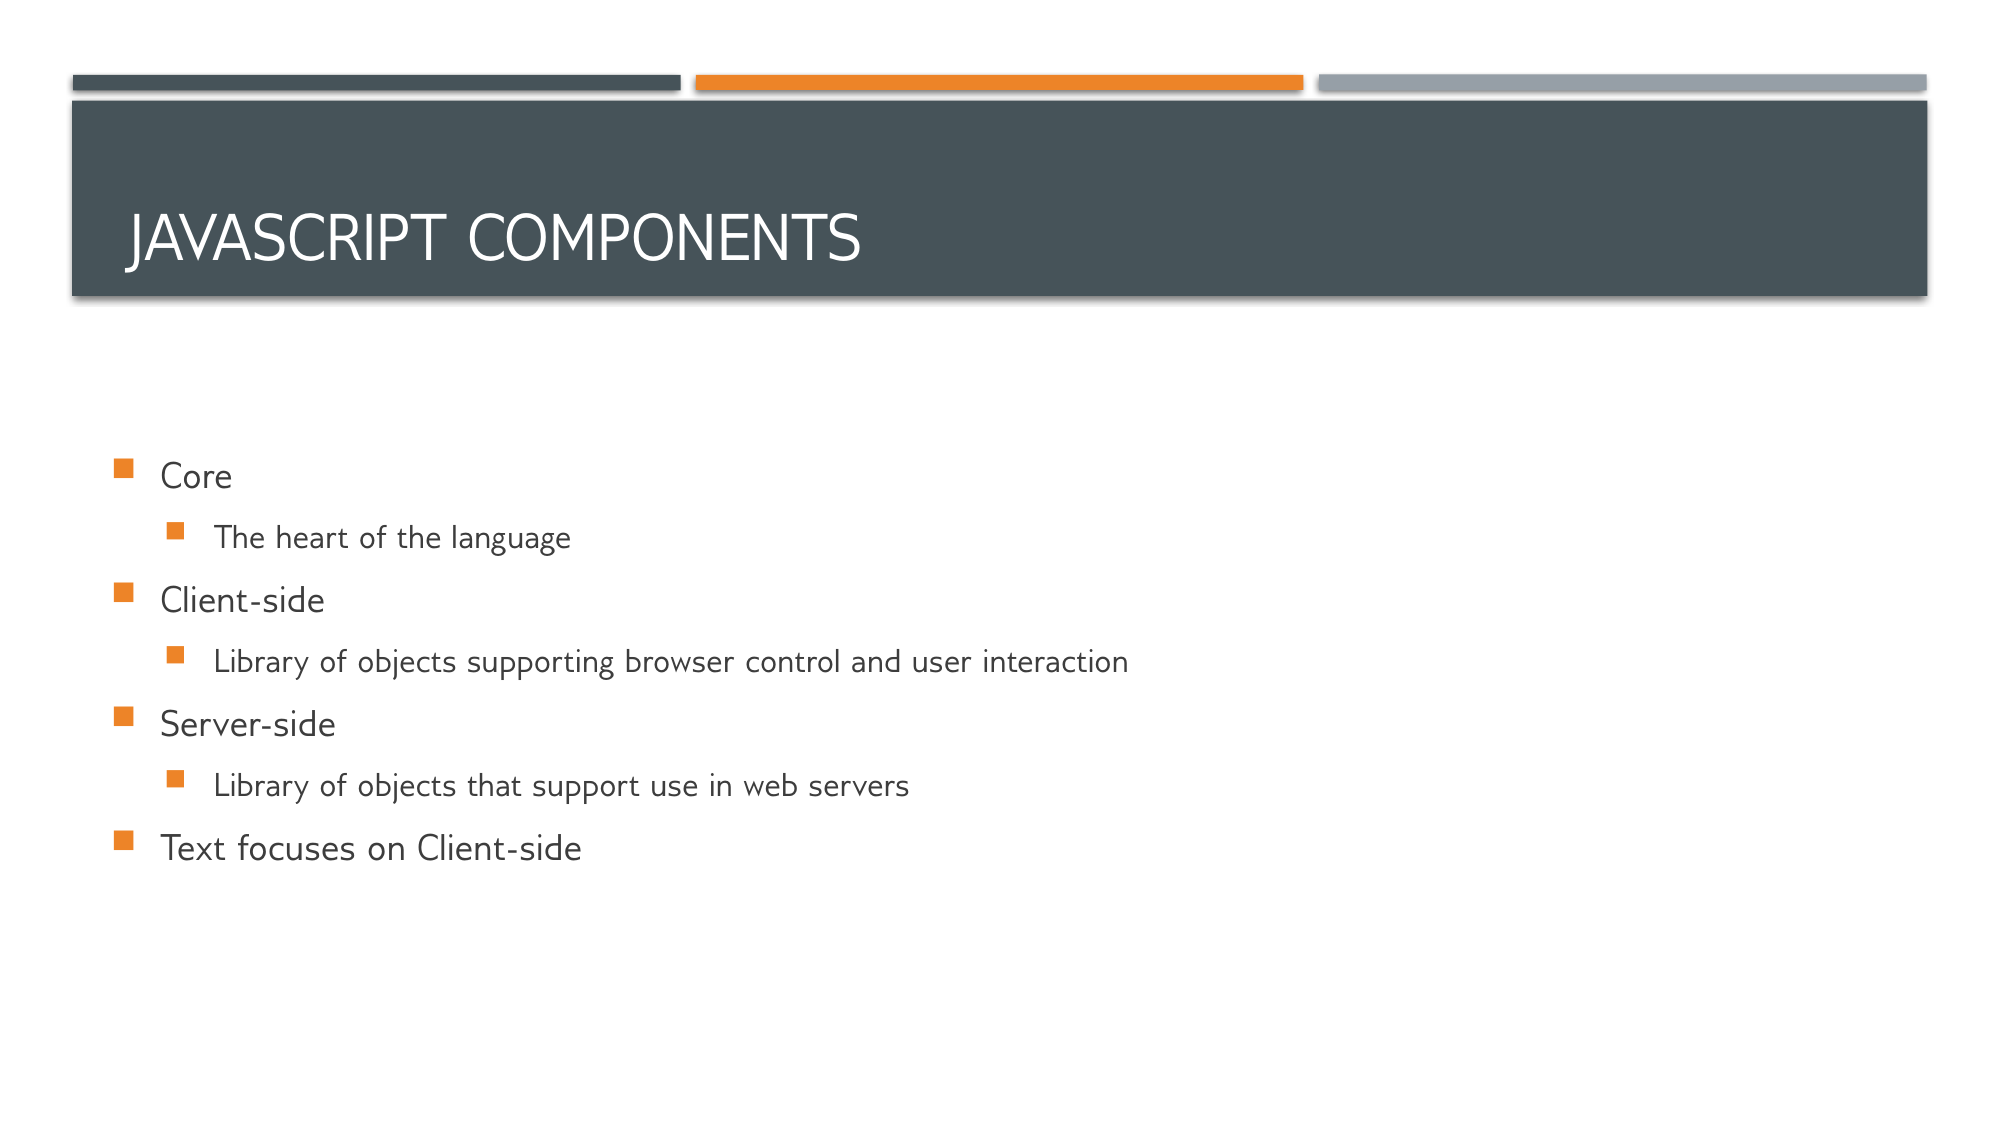

# JavaScript Components
Core
The heart of the language
Client-side
Library of objects supporting browser control and user interaction
Server-side
Library of objects that support use in web servers
Text focuses on Client-side